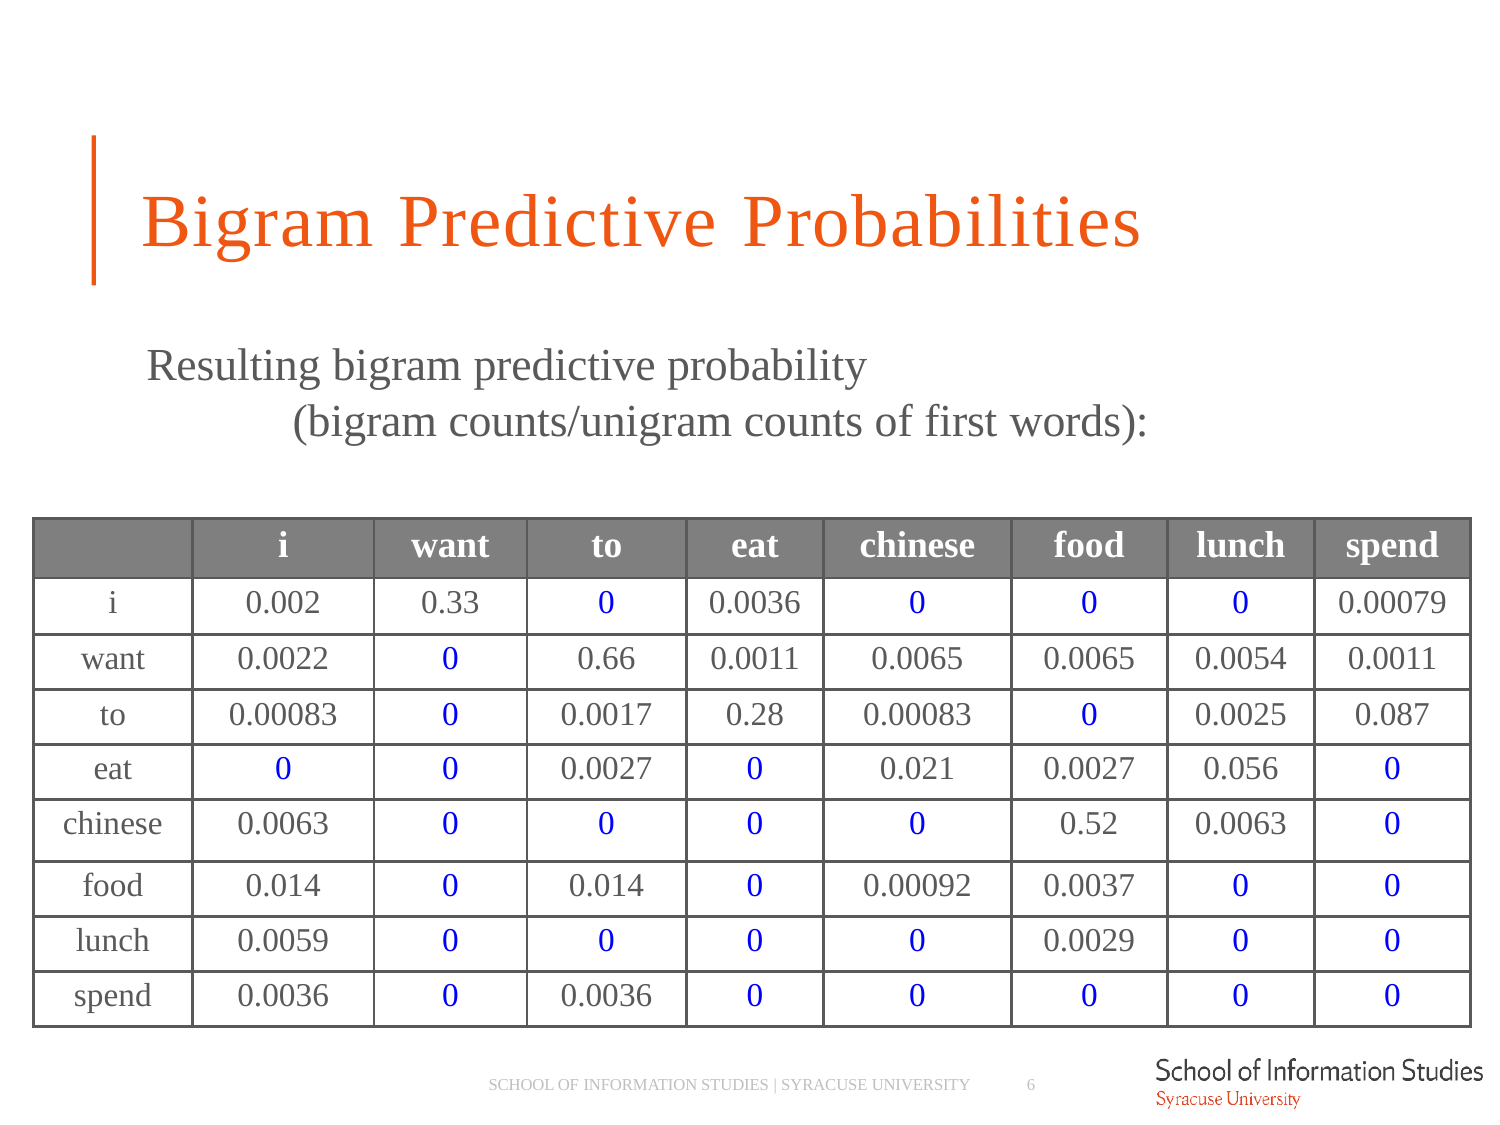

# Bigram Predictive Probabilities
Resulting bigram predictive probability
(bigram counts/unigram counts of first words):
|  | i | want | to | eat | chinese | food | lunch | spend |
| --- | --- | --- | --- | --- | --- | --- | --- | --- |
| i | 0.002 | 0.33 | 0 | 0.0036 | 0 | 0 | 0 | 0.00079 |
| want | 0.0022 | 0 | 0.66 | 0.0011 | 0.0065 | 0.0065 | 0.0054 | 0.0011 |
| to | 0.00083 | 0 | 0.0017 | 0.28 | 0.00083 | 0 | 0.0025 | 0.087 |
| eat | 0 | 0 | 0.0027 | 0 | 0.021 | 0.0027 | 0.056 | 0 |
| chinese | 0.0063 | 0 | 0 | 0 | 0 | 0.52 | 0.0063 | 0 |
| food | 0.014 | 0 | 0.014 | 0 | 0.00092 | 0.0037 | 0 | 0 |
| lunch | 0.0059 | 0 | 0 | 0 | 0 | 0.0029 | 0 | 0 |
| spend | 0.0036 | 0 | 0.0036 | 0 | 0 | 0 | 0 | 0 |
SCHOOL OF INFORMATION STUDIES | SYRACUSE UNIVERSITY
6